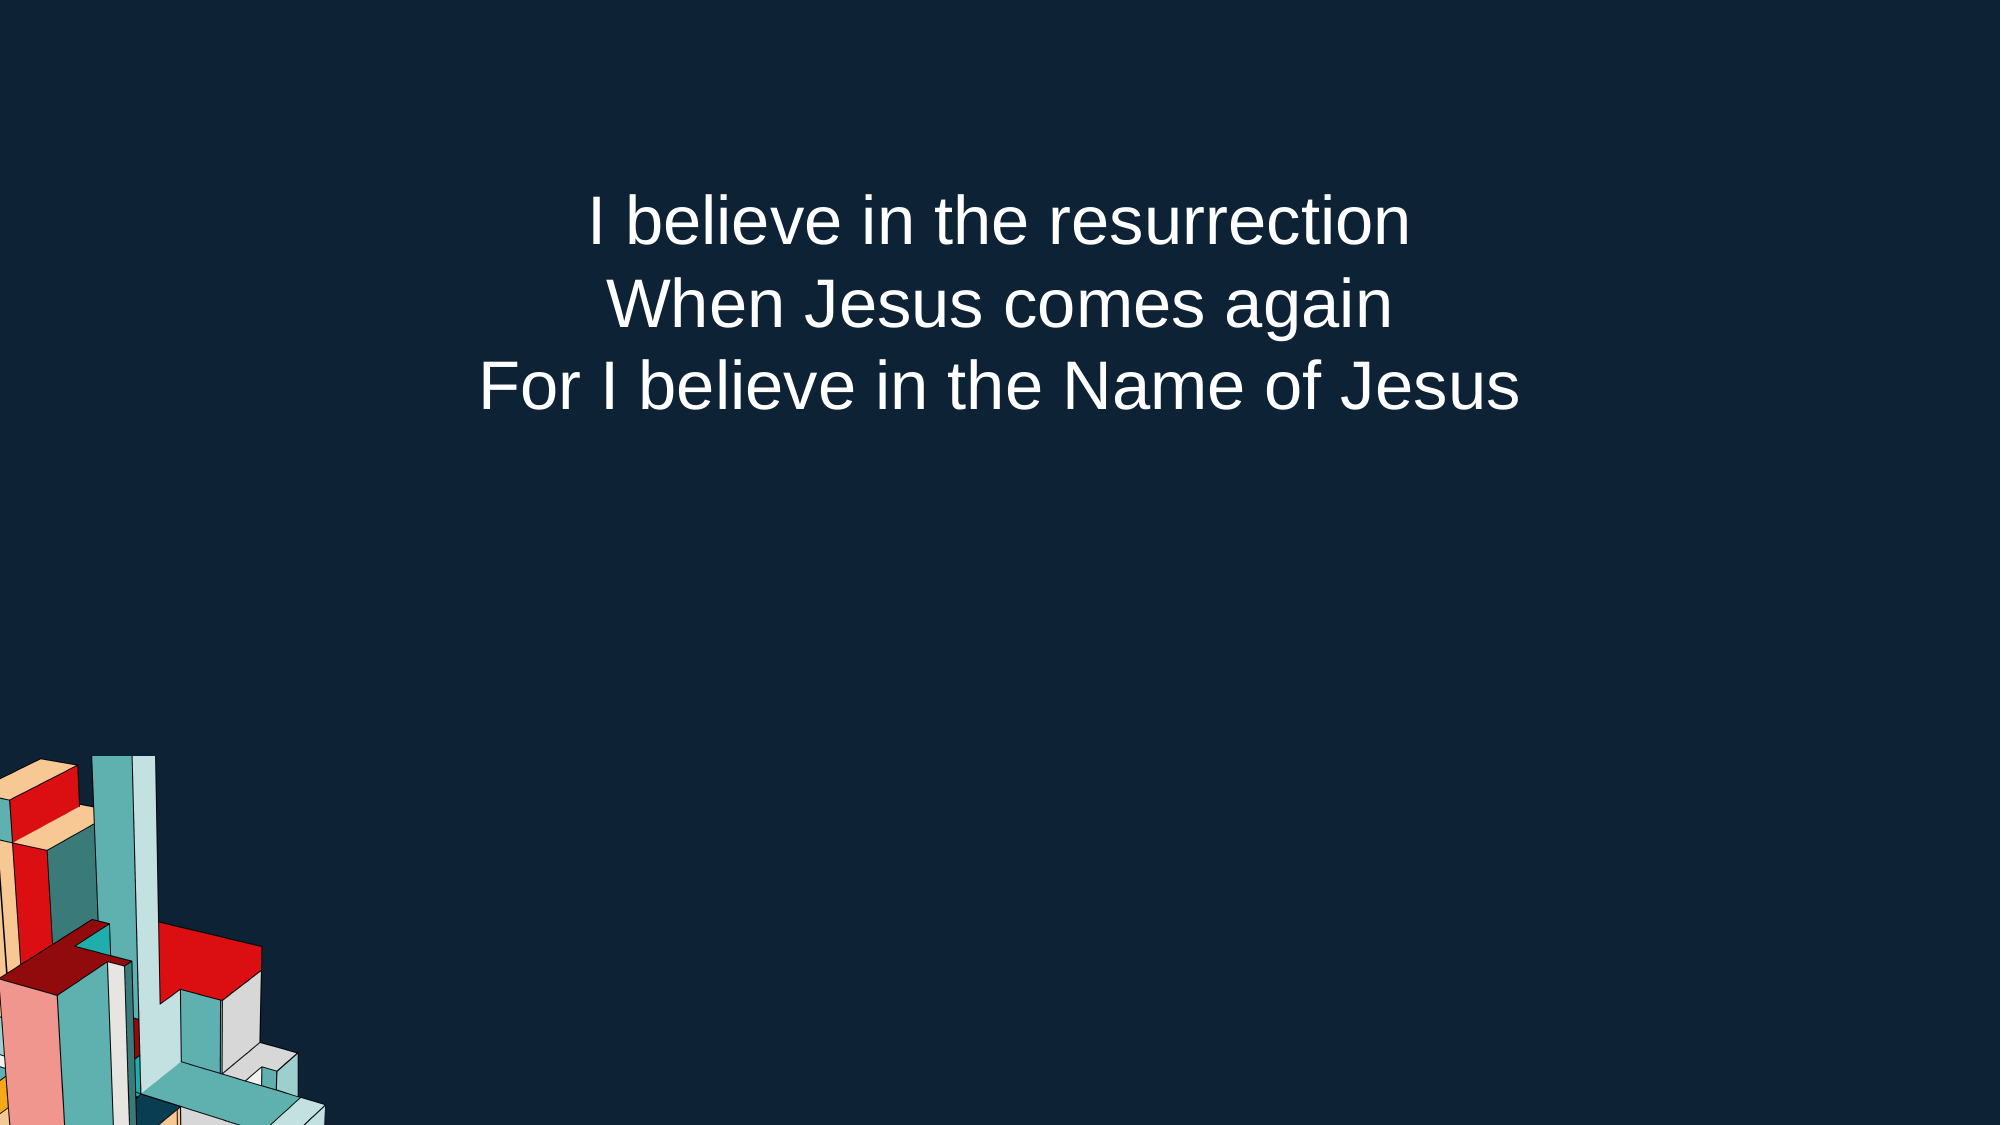

I believe in the resurrection
When Jesus comes again
For I believe in the Name of Jesus